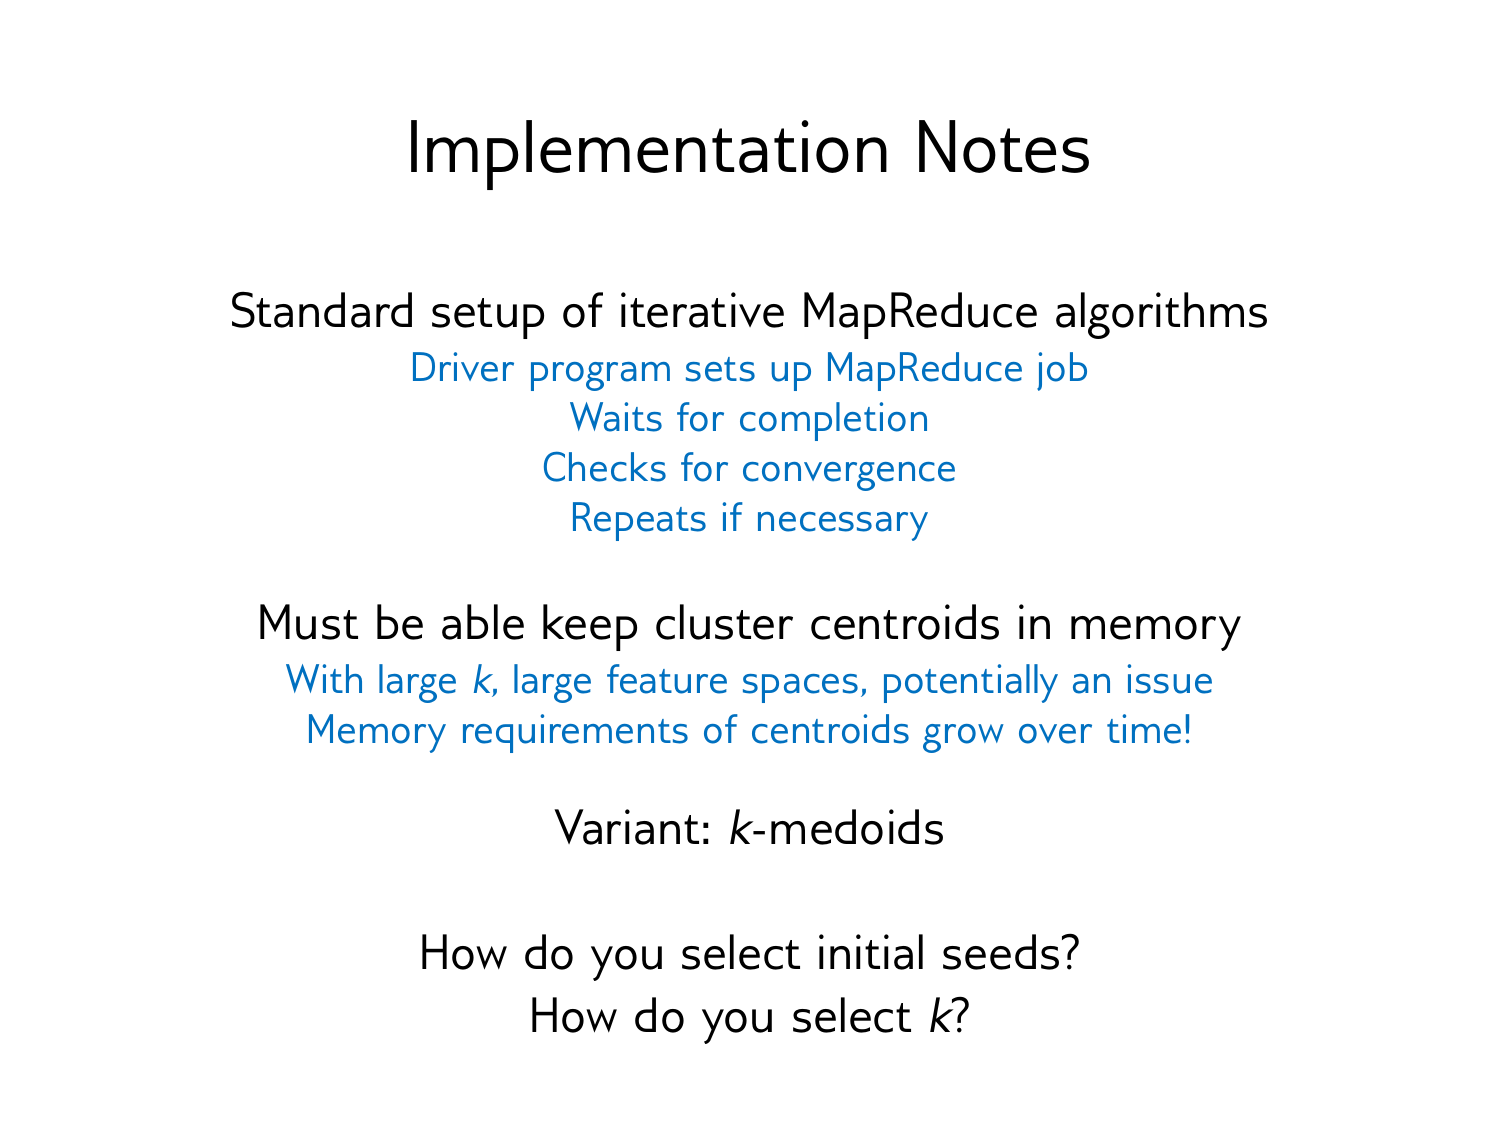

Implementation Notes
Standard setup of iterative MapReduce algorithms
Driver program sets up MapReduce job
Waits for completion
Checks for convergence
Repeats if necessary
Must be able keep cluster centroids in memory
With large k, large feature spaces, potentially an issue
Memory requirements of centroids grow over time!
Variant: k-medoids
How do you select initial seeds?
How do you select k?